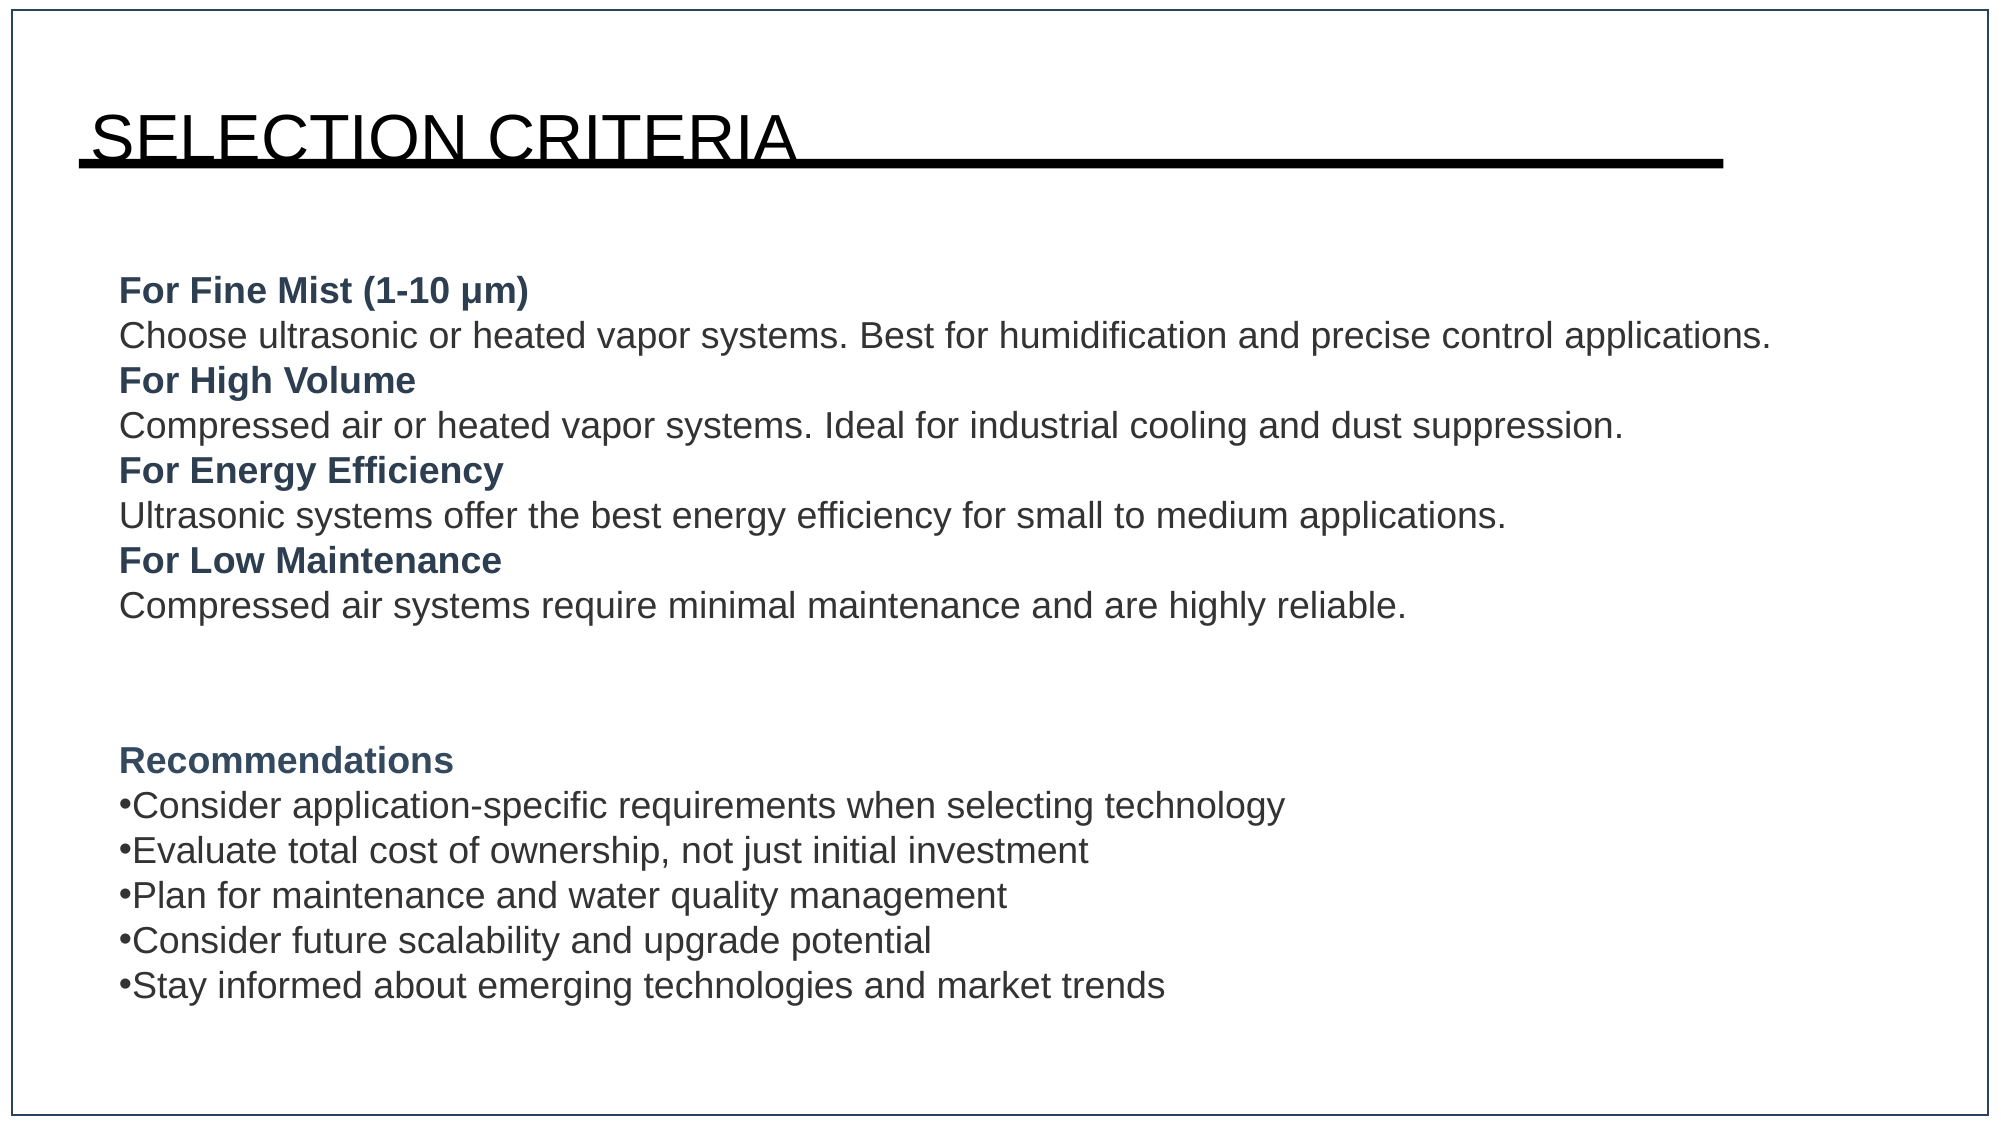

SELECTION CRITERIA

For Fine Mist (1-10 μm)
Choose ultrasonic or heated vapor systems. Best for humidification and precise control applications.
For High Volume
Compressed air or heated vapor systems. Ideal for industrial cooling and dust suppression.
For Energy Efficiency
Ultrasonic systems offer the best energy efficiency for small to medium applications.
For Low Maintenance
Compressed air systems require minimal maintenance and are highly reliable.

Recommendations
Consider application-specific requirements when selecting technology
Evaluate total cost of ownership, not just initial investment
Plan for maintenance and water quality management
Consider future scalability and upgrade potential
Stay informed about emerging technologies and market trends